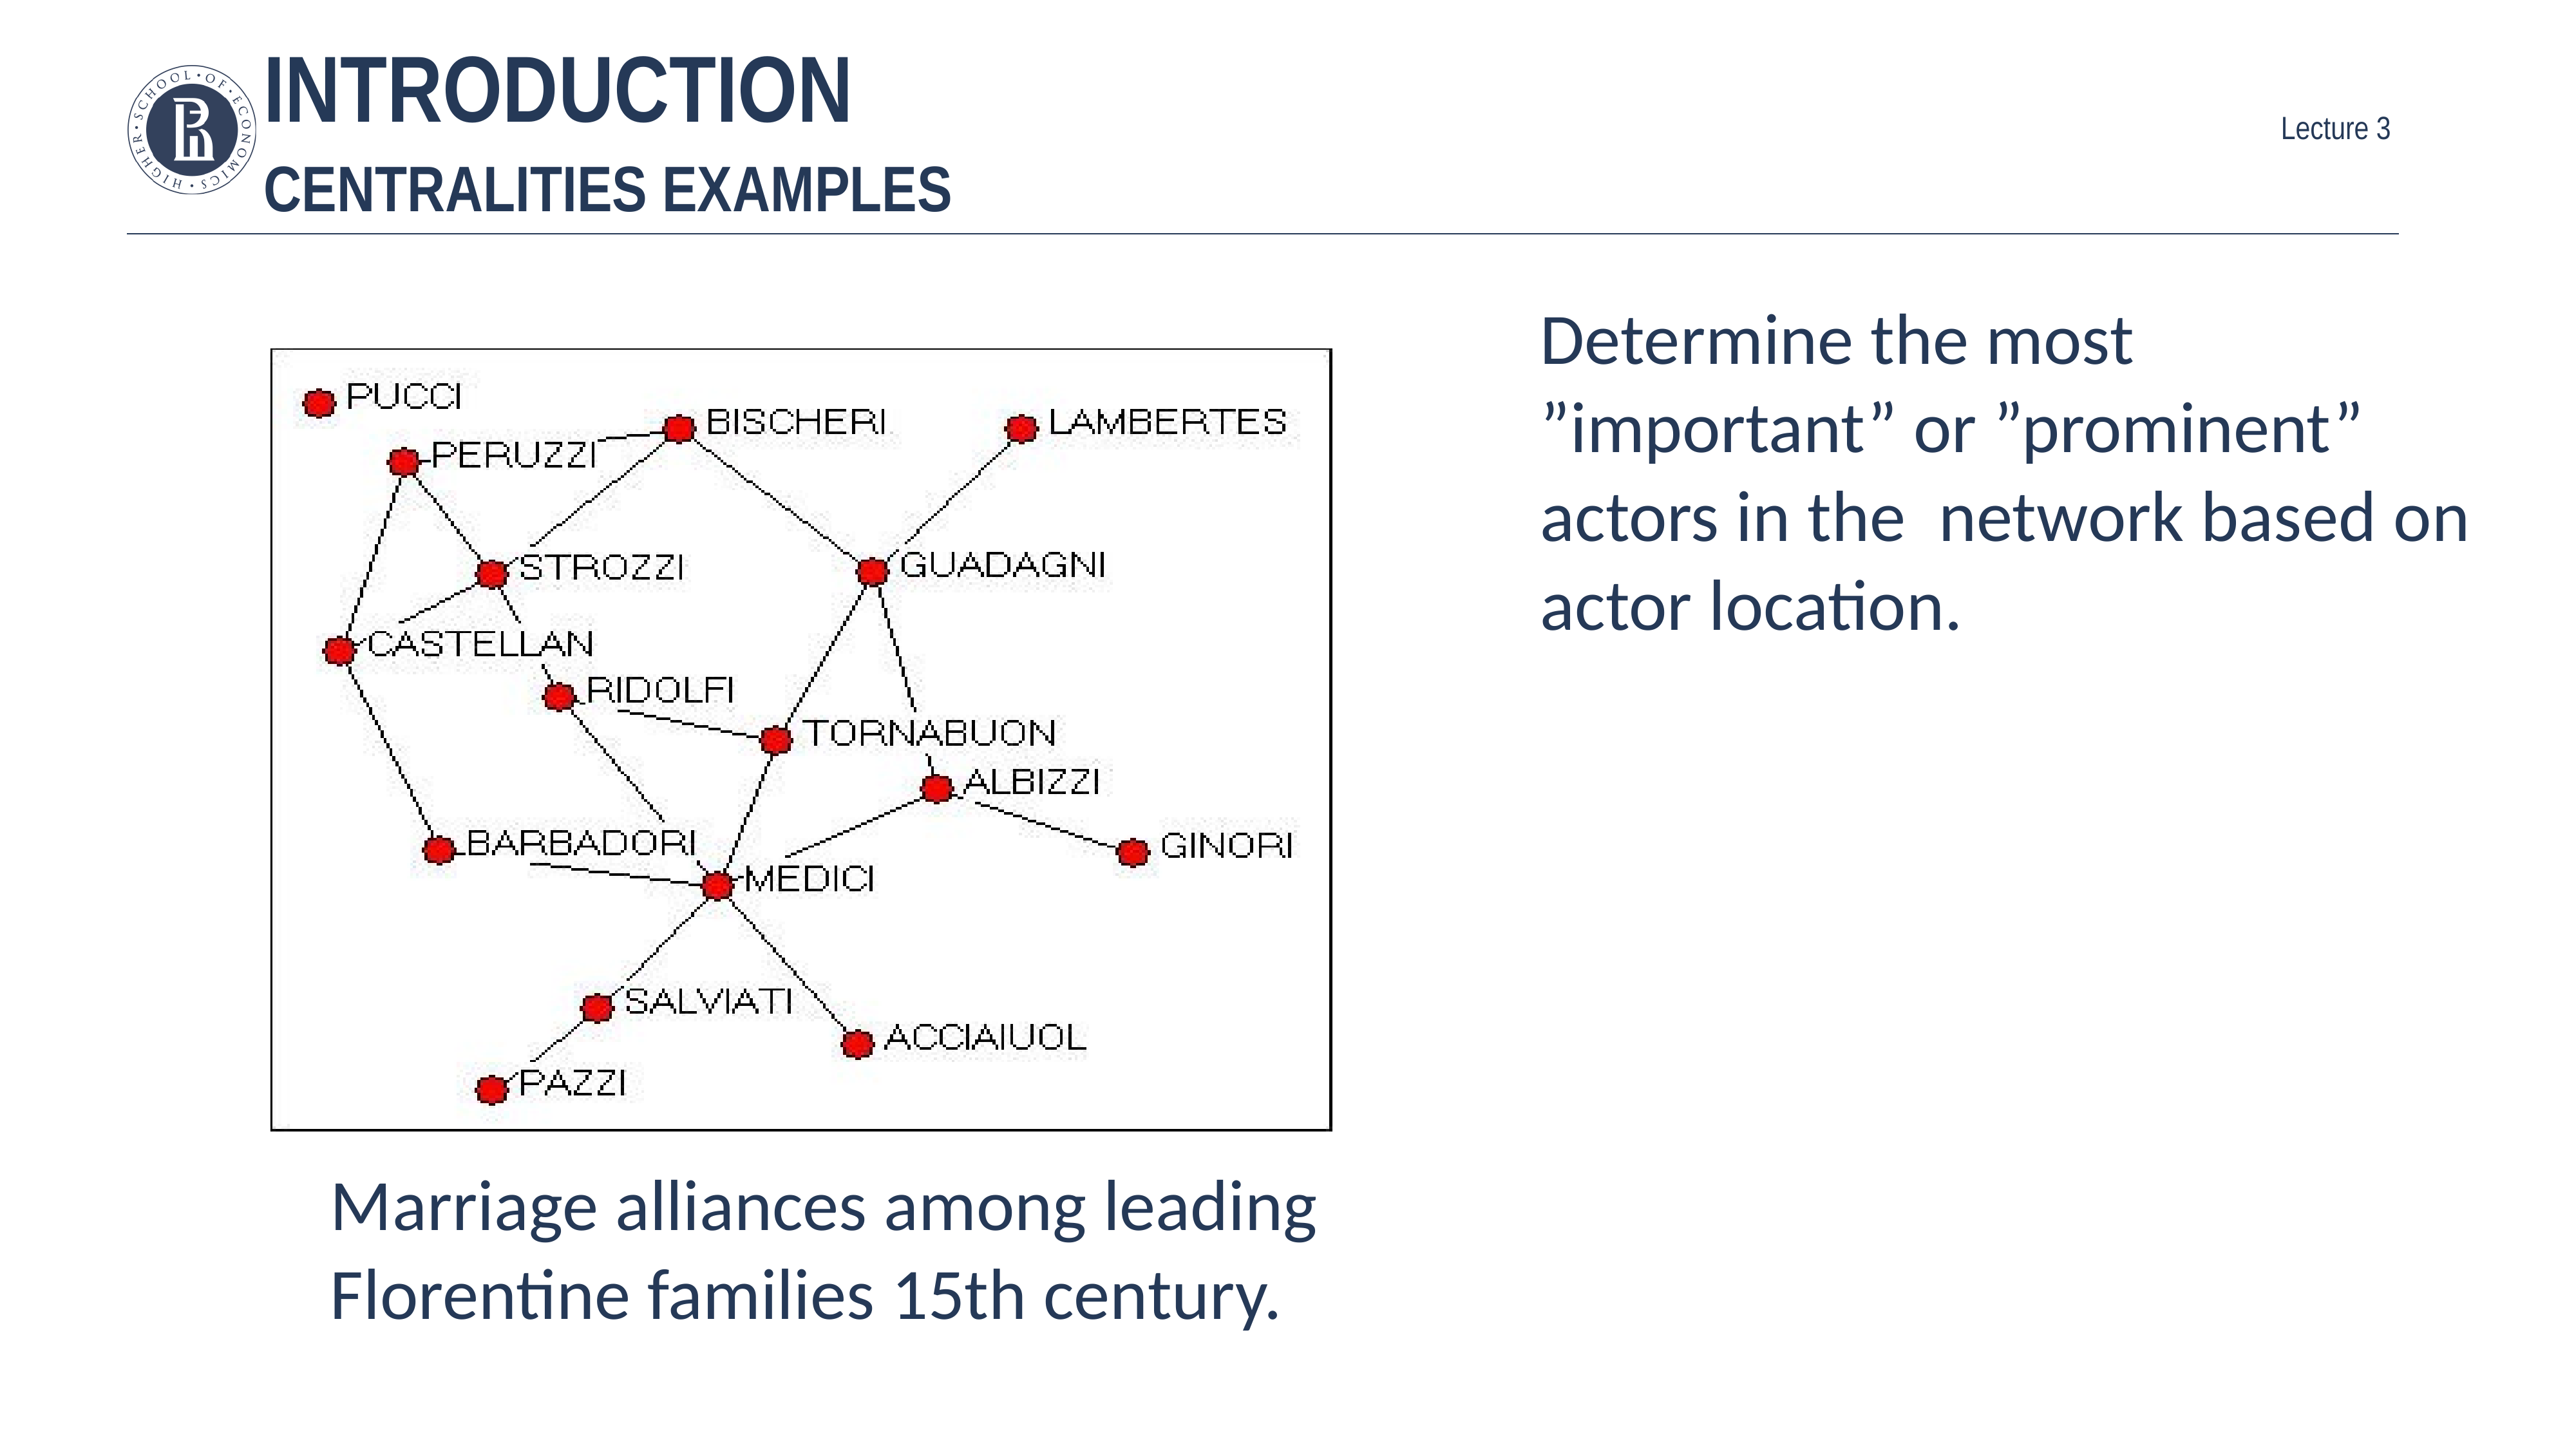

# introduction
centralities examples
Determine the most ”important” or ”prominent” actors in the  network based on actor location.

Marriage alliances among leading Florentine families 15th century.